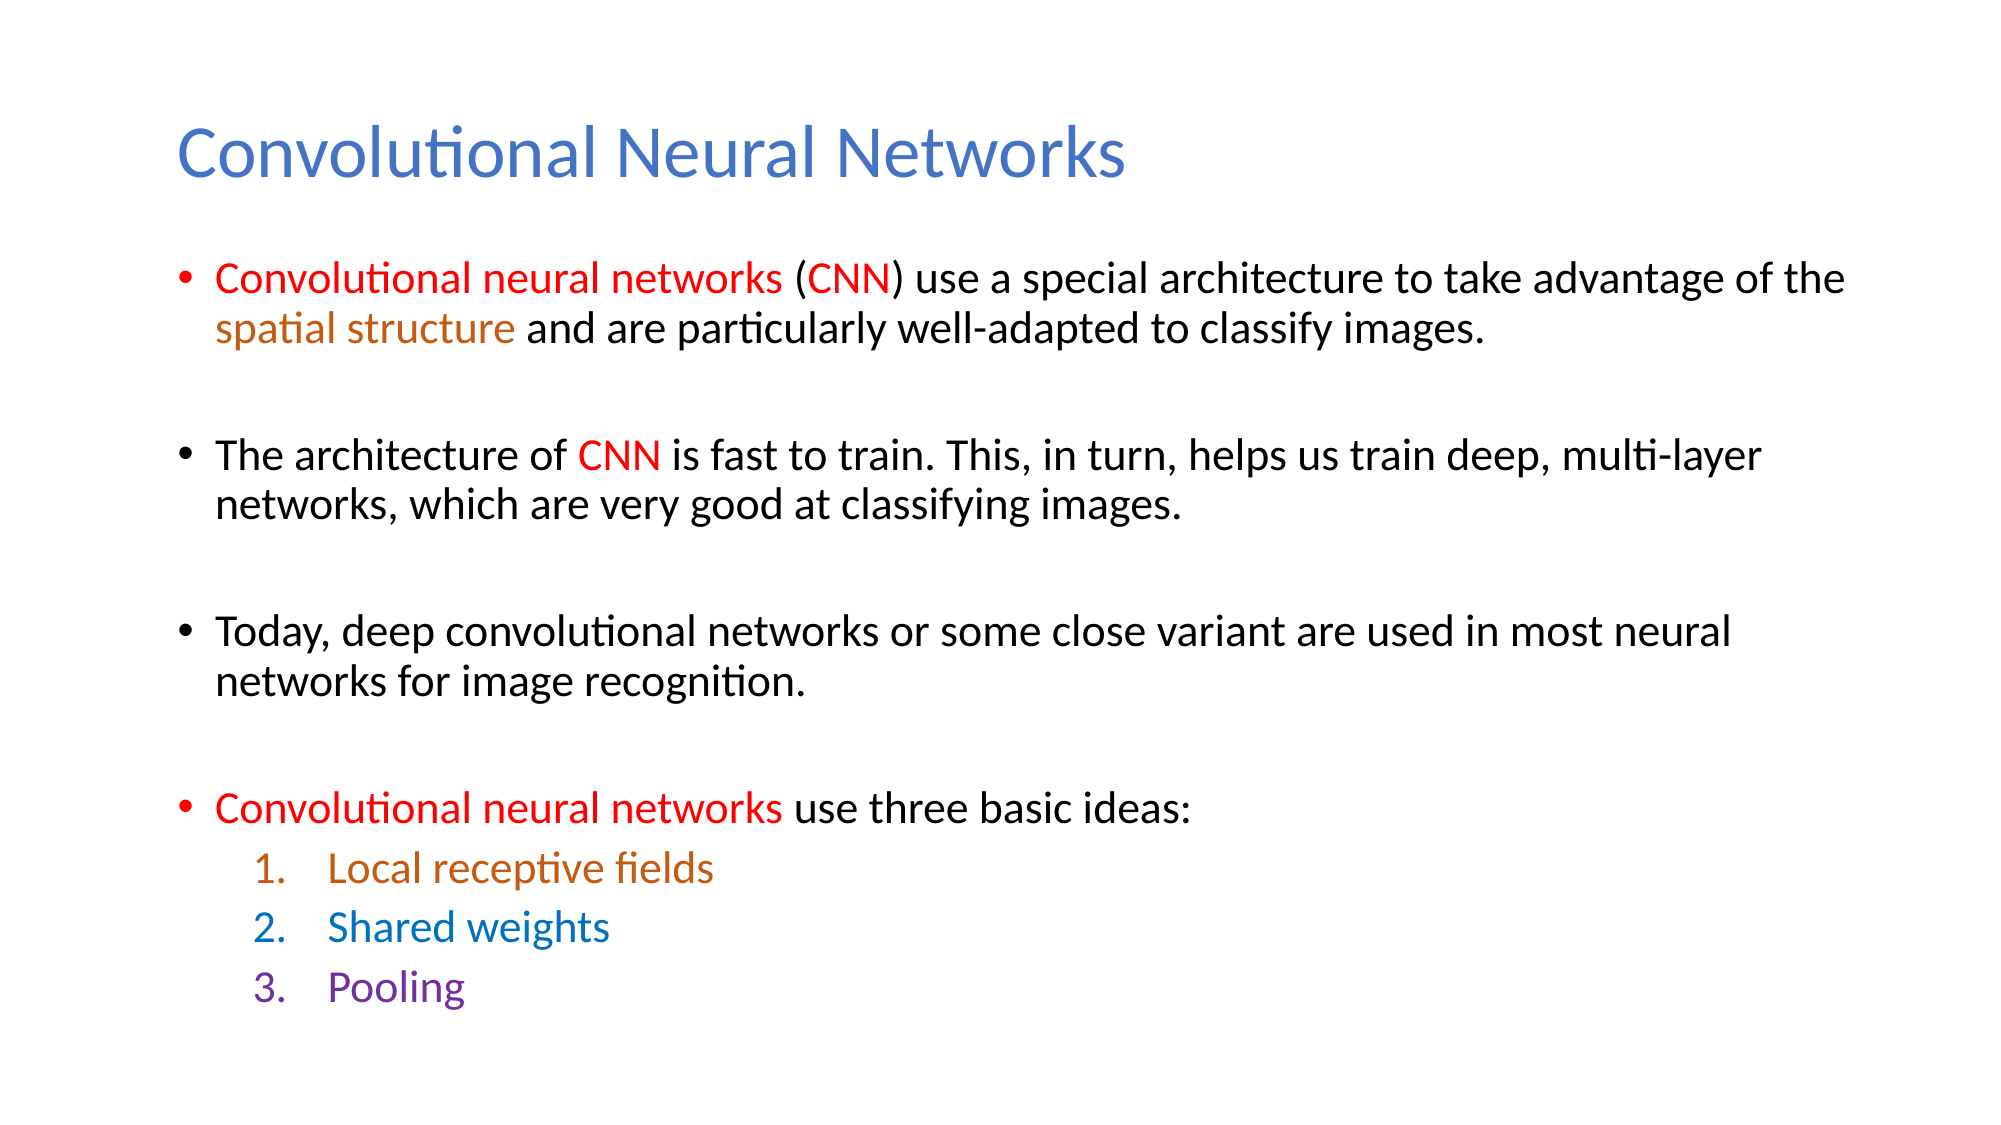

# Convolutional Neural Networks
Convolutional neural networks (CNN) use a special architecture to take advantage of the spatial structure and are particularly well-adapted to classify images.

The architecture of CNN is fast to train. This, in turn, helps us train deep, multi-layer networks, which are very good at classifying images.

Today, deep convolutional networks or some close variant are used in most neural networks for image recognition.

Convolutional neural networks use three basic ideas:
Local receptive fields
Shared weights
Pooling